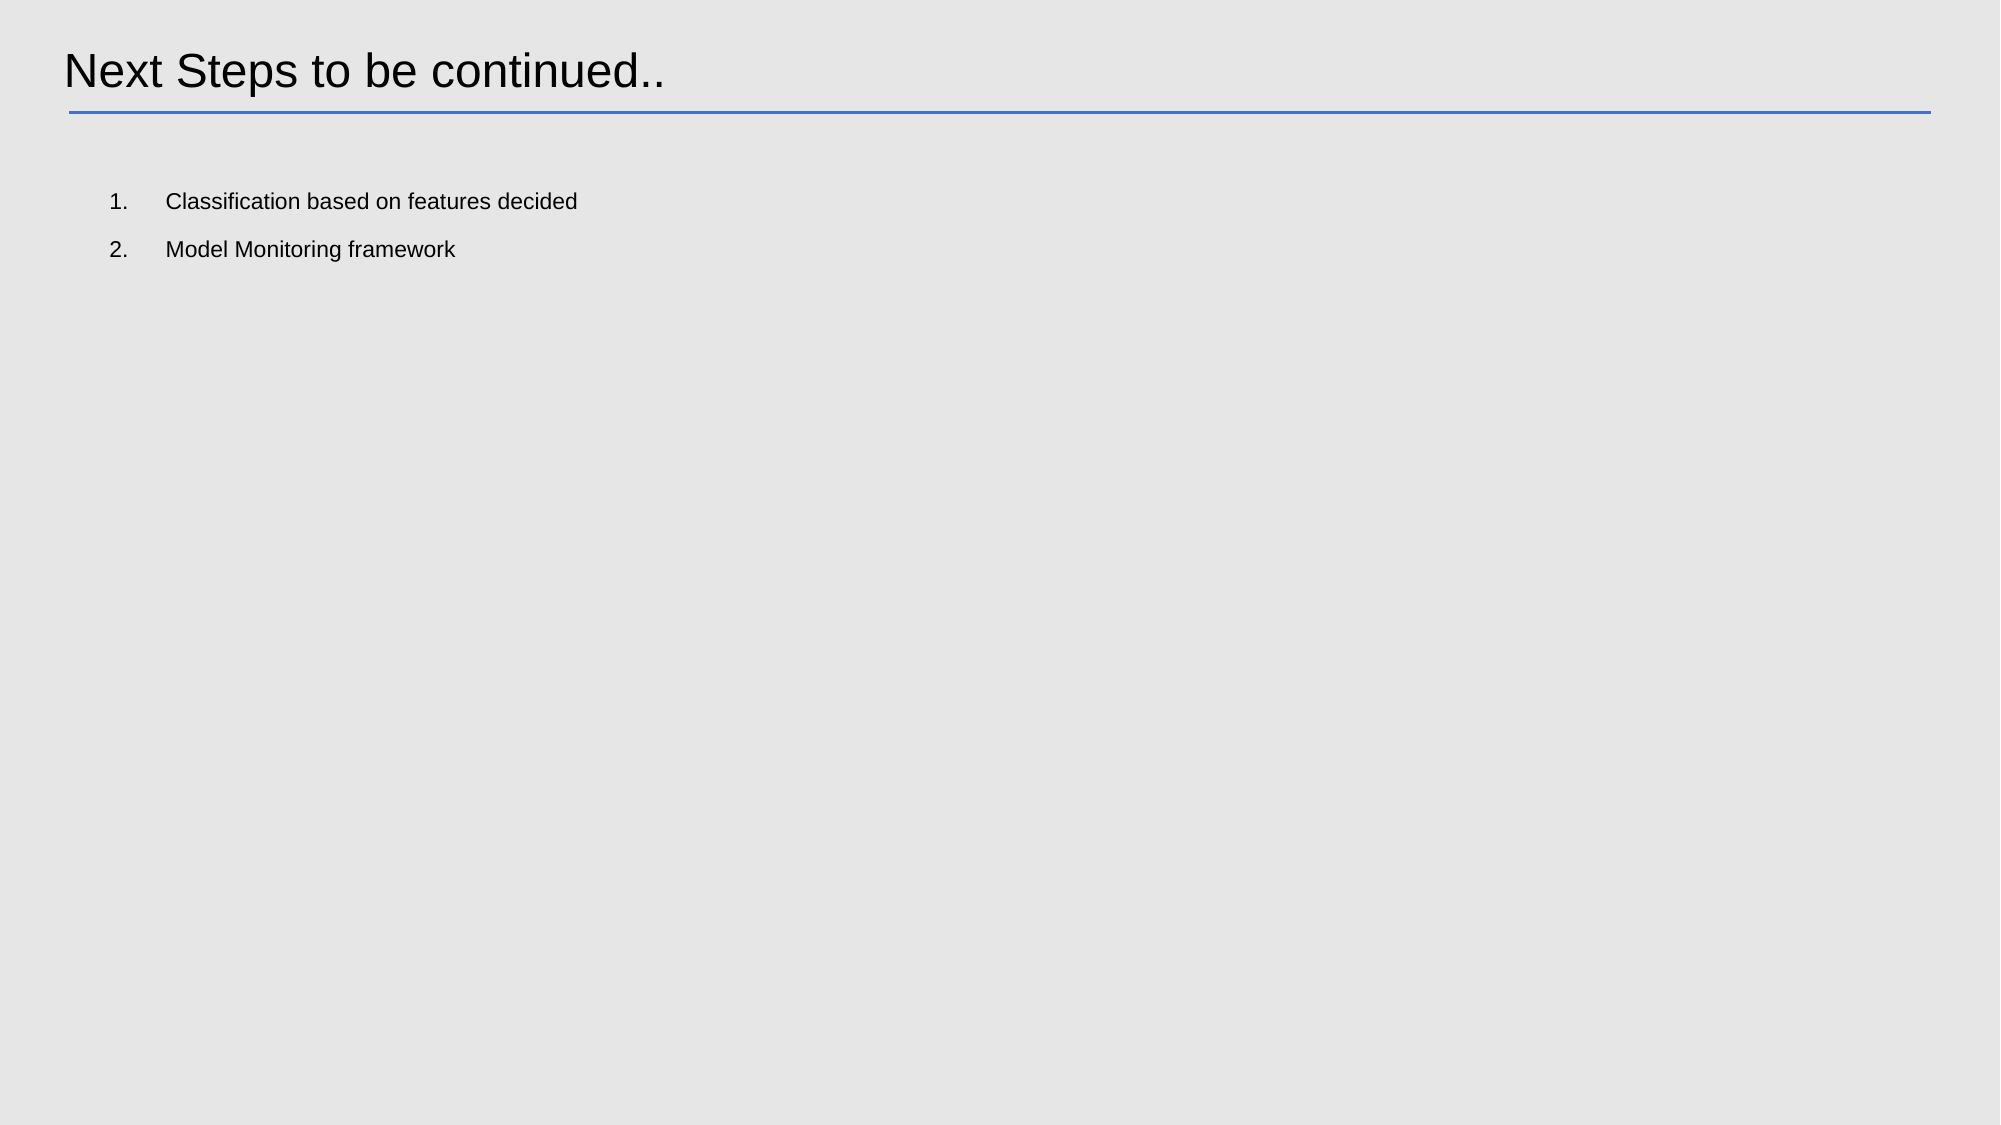

Next Steps to be continued..

Classification based on features decided
Model Monitoring framework